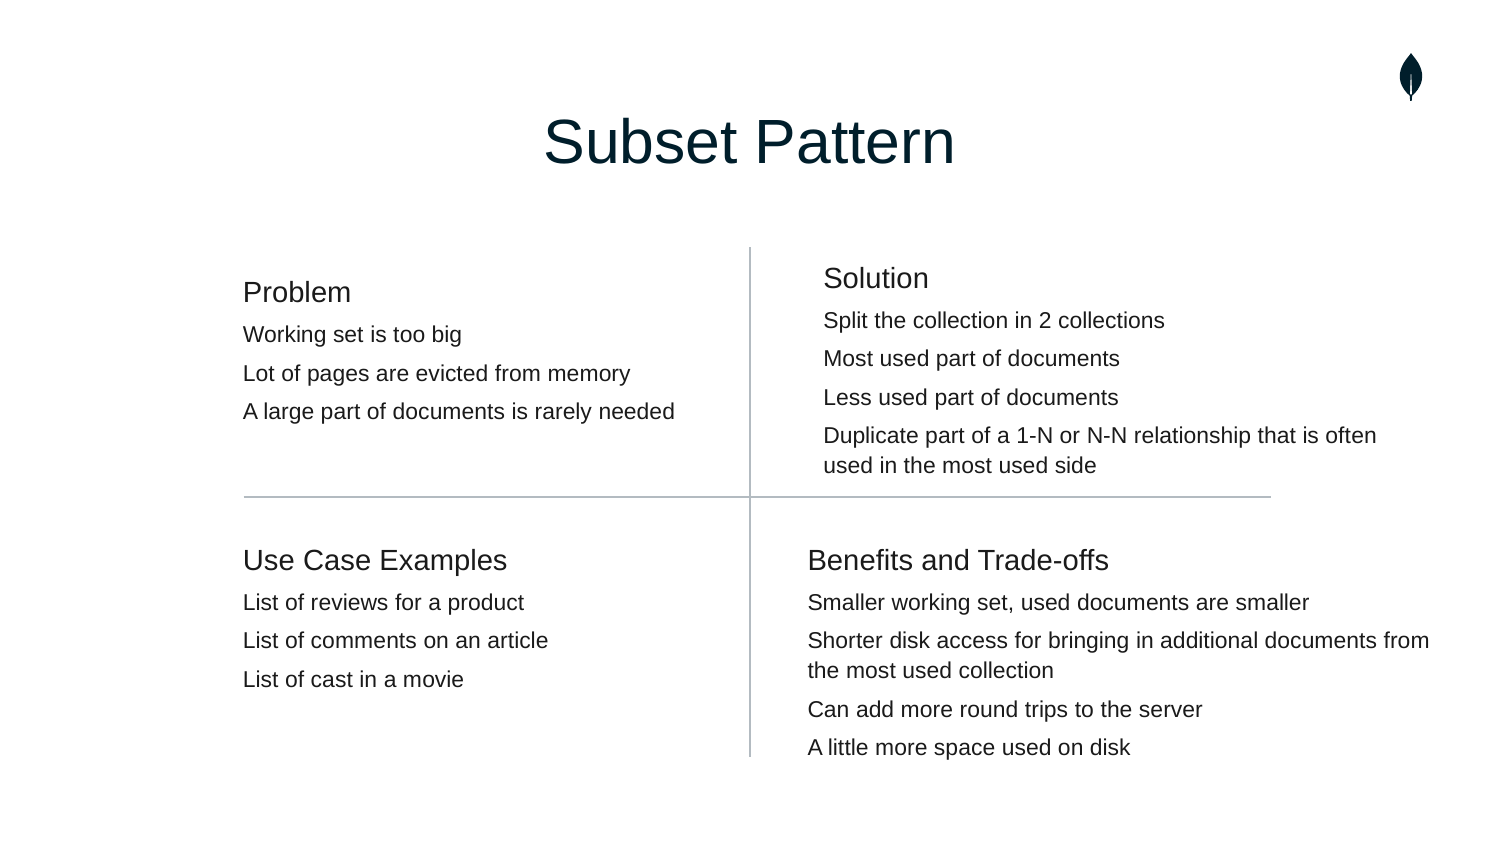

# Subset Pattern
Solution
Split the collection in 2 collections
Most used part of documents
Less used part of documents
Duplicate part of a 1-N or N-N relationship that is often used in the most used side
Problem
Working set is too big
Lot of pages are evicted from memory
A large part of documents is rarely needed
Benefits and Trade-offs
Smaller working set, used documents are smaller
Shorter disk access for bringing in additional documents from the most used collection
Can add more round trips to the server
A little more space used on disk
Use Case Examples
List of reviews for a product
List of comments on an article
List of cast in a movie